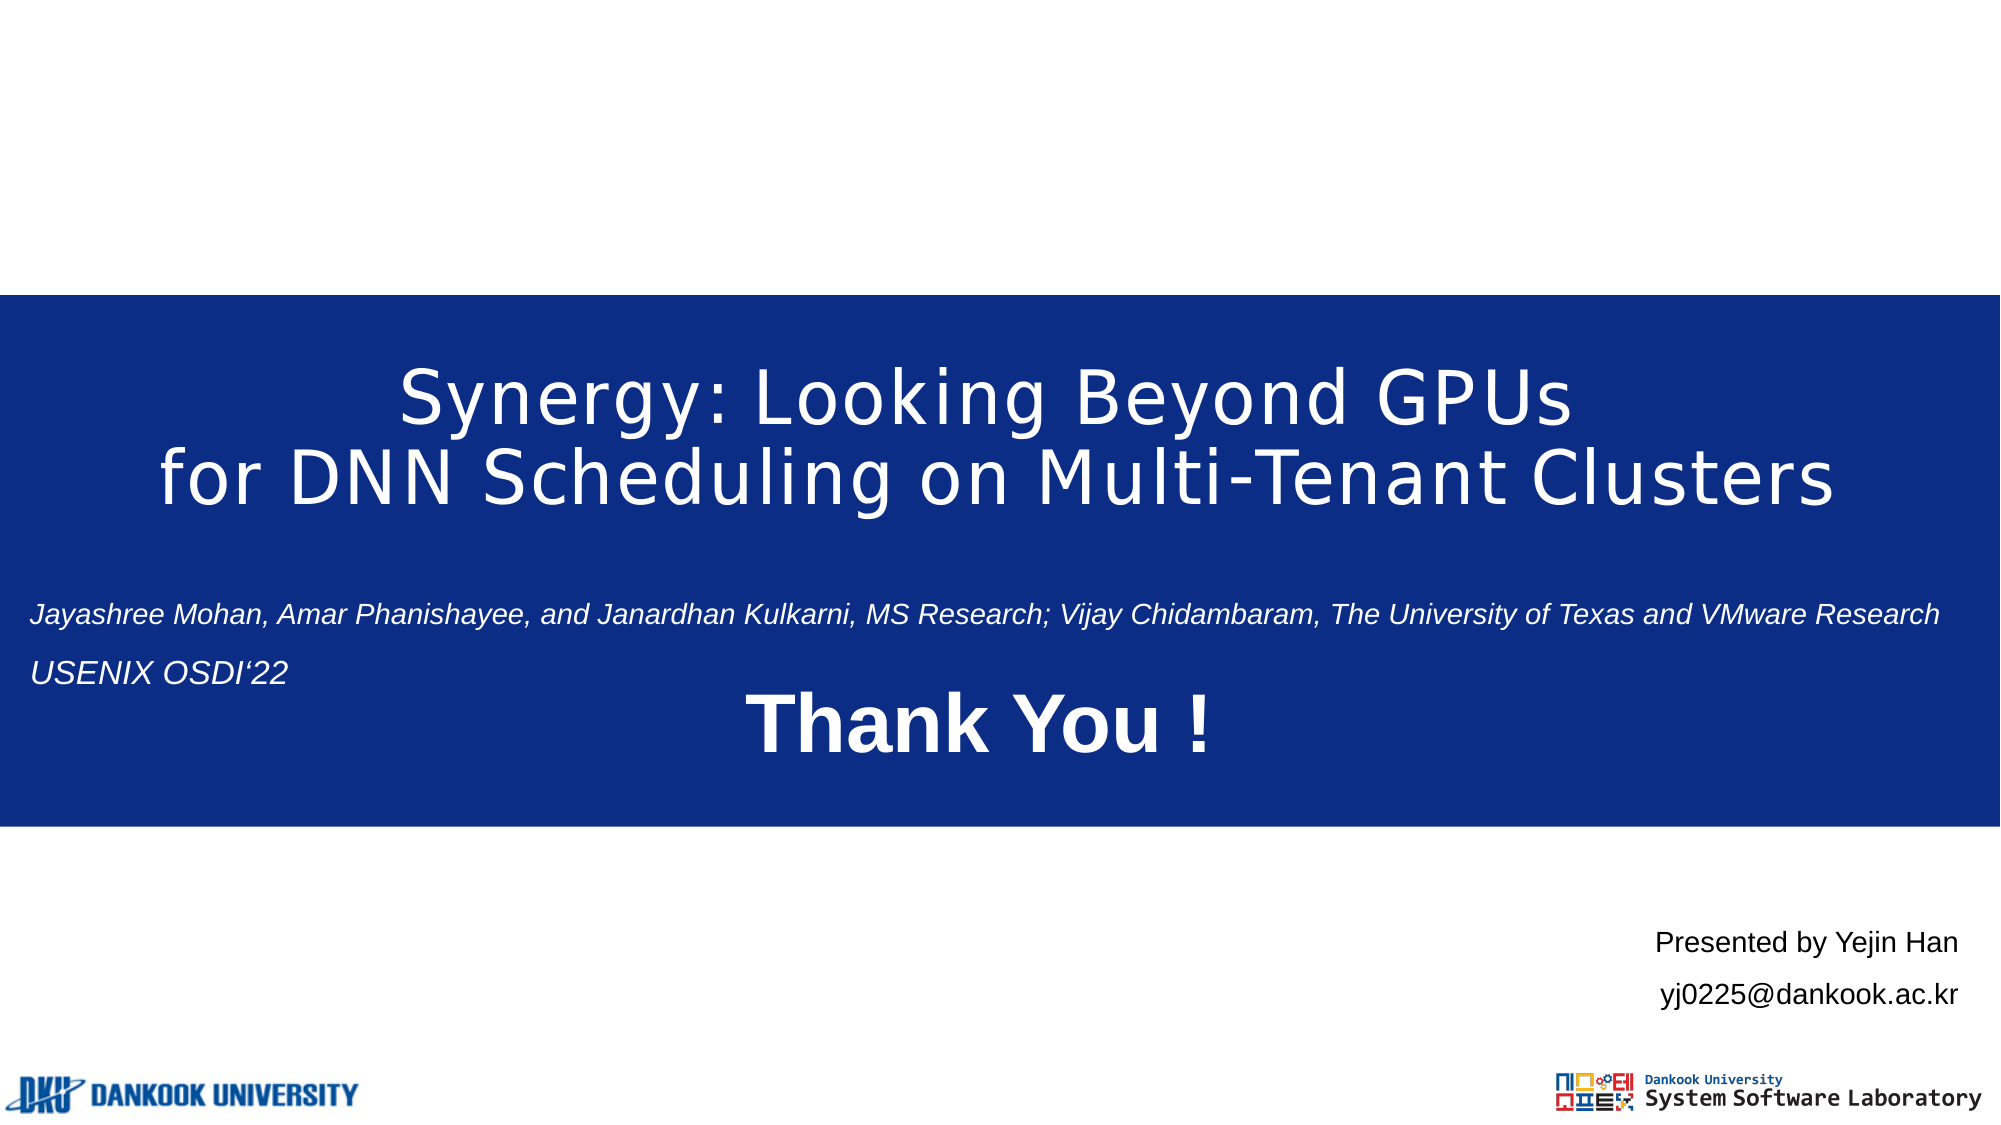

# Synergy: Looking Beyond GPUs for DNN Scheduling on Multi-Tenant Clusters
Jayashree Mohan, Amar Phanishayee, and Janardhan Kulkarni, MS Research; Vijay Chidambaram, The University of Texas and VMware Research
USENIX OSDI‘22
Thank You !
Presented by Yejin Han
yj0225@dankook.ac.kr